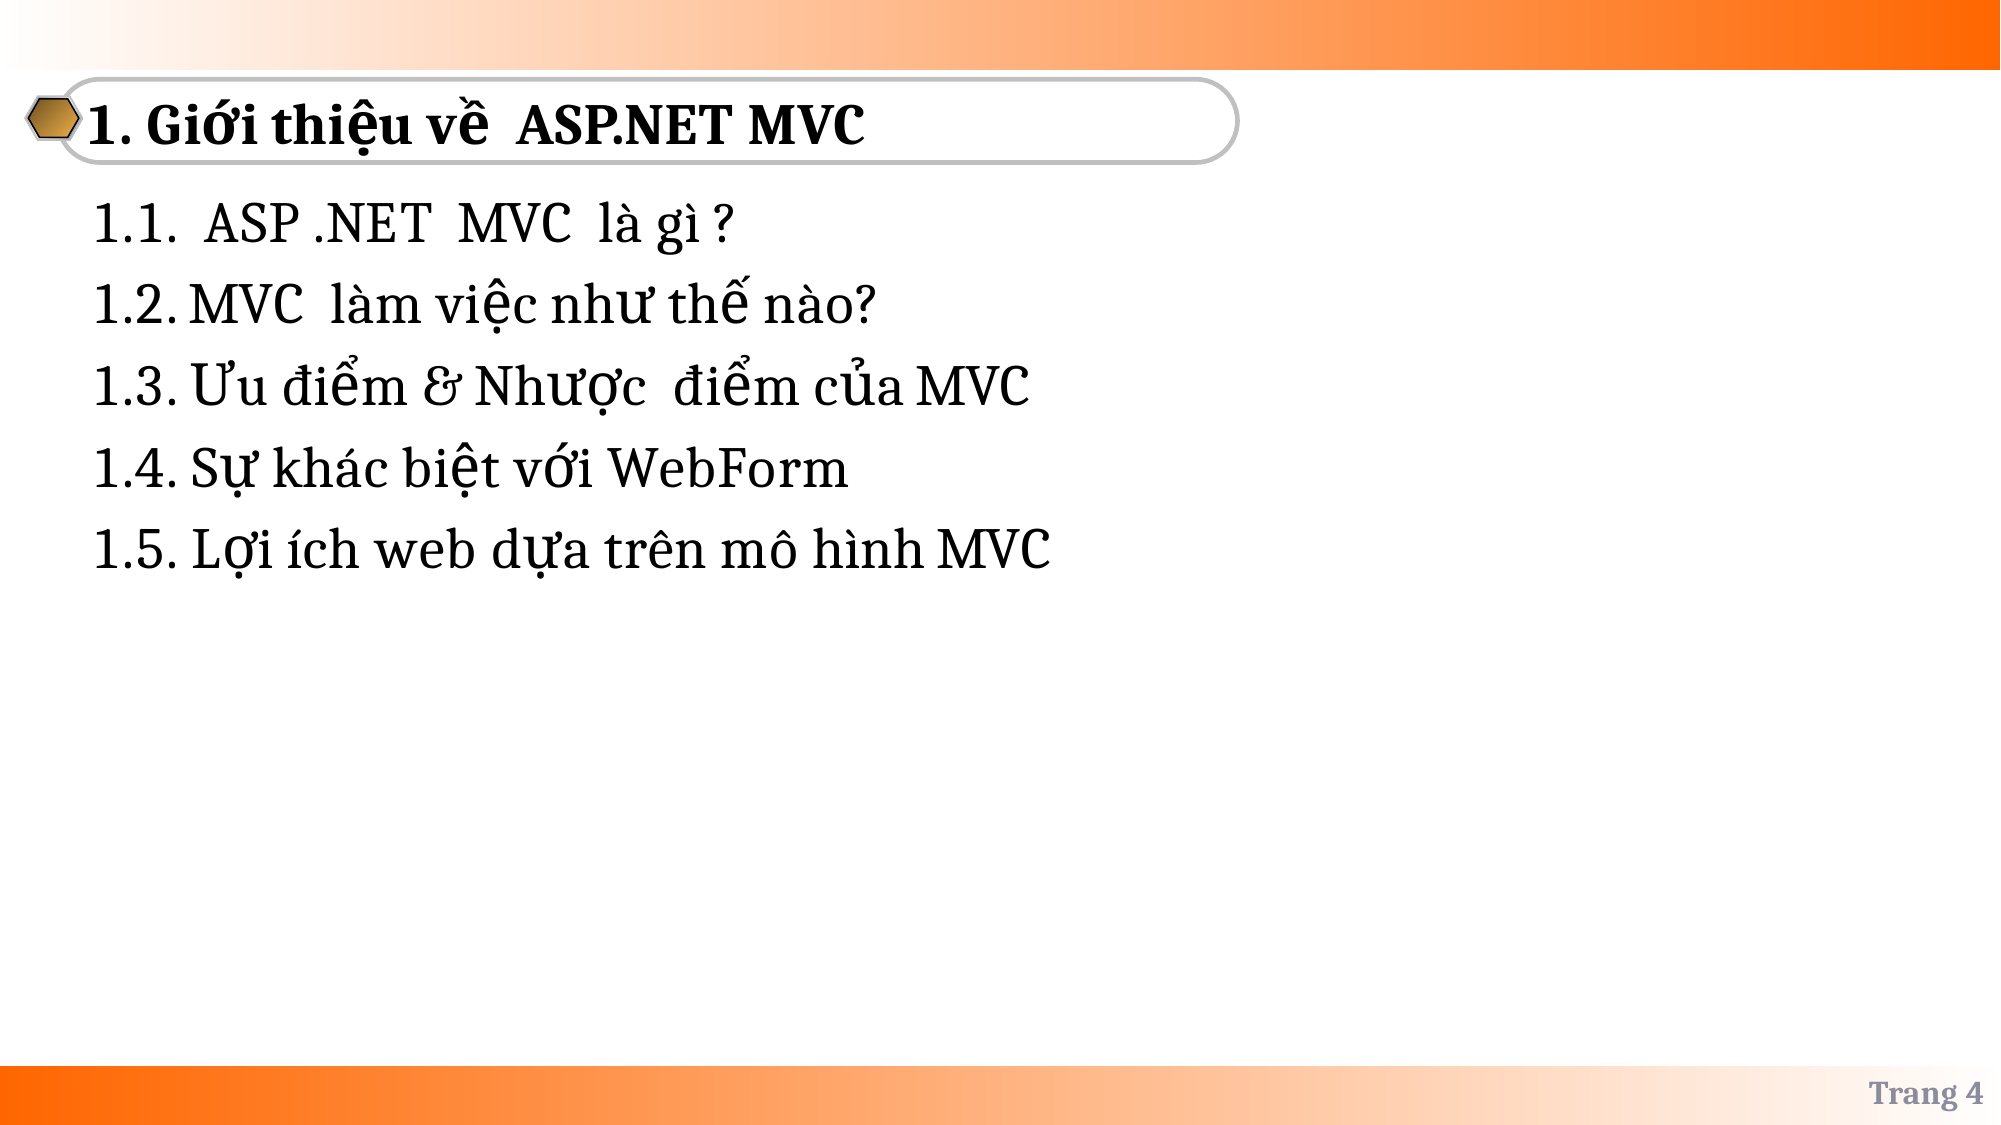

1. Giới thiệu về  ASP.NET MVC

1.1.  ASP .NET  MVC  là gì ?
1.2. MVC  làm việc như thế nào?
1.3. Ưu điểm & Nhược  điểm của MVC
1.4. Sự khác biệt với WebForm
1.5. Lợi ích web dựa trên mô hình MVC
Trang 4